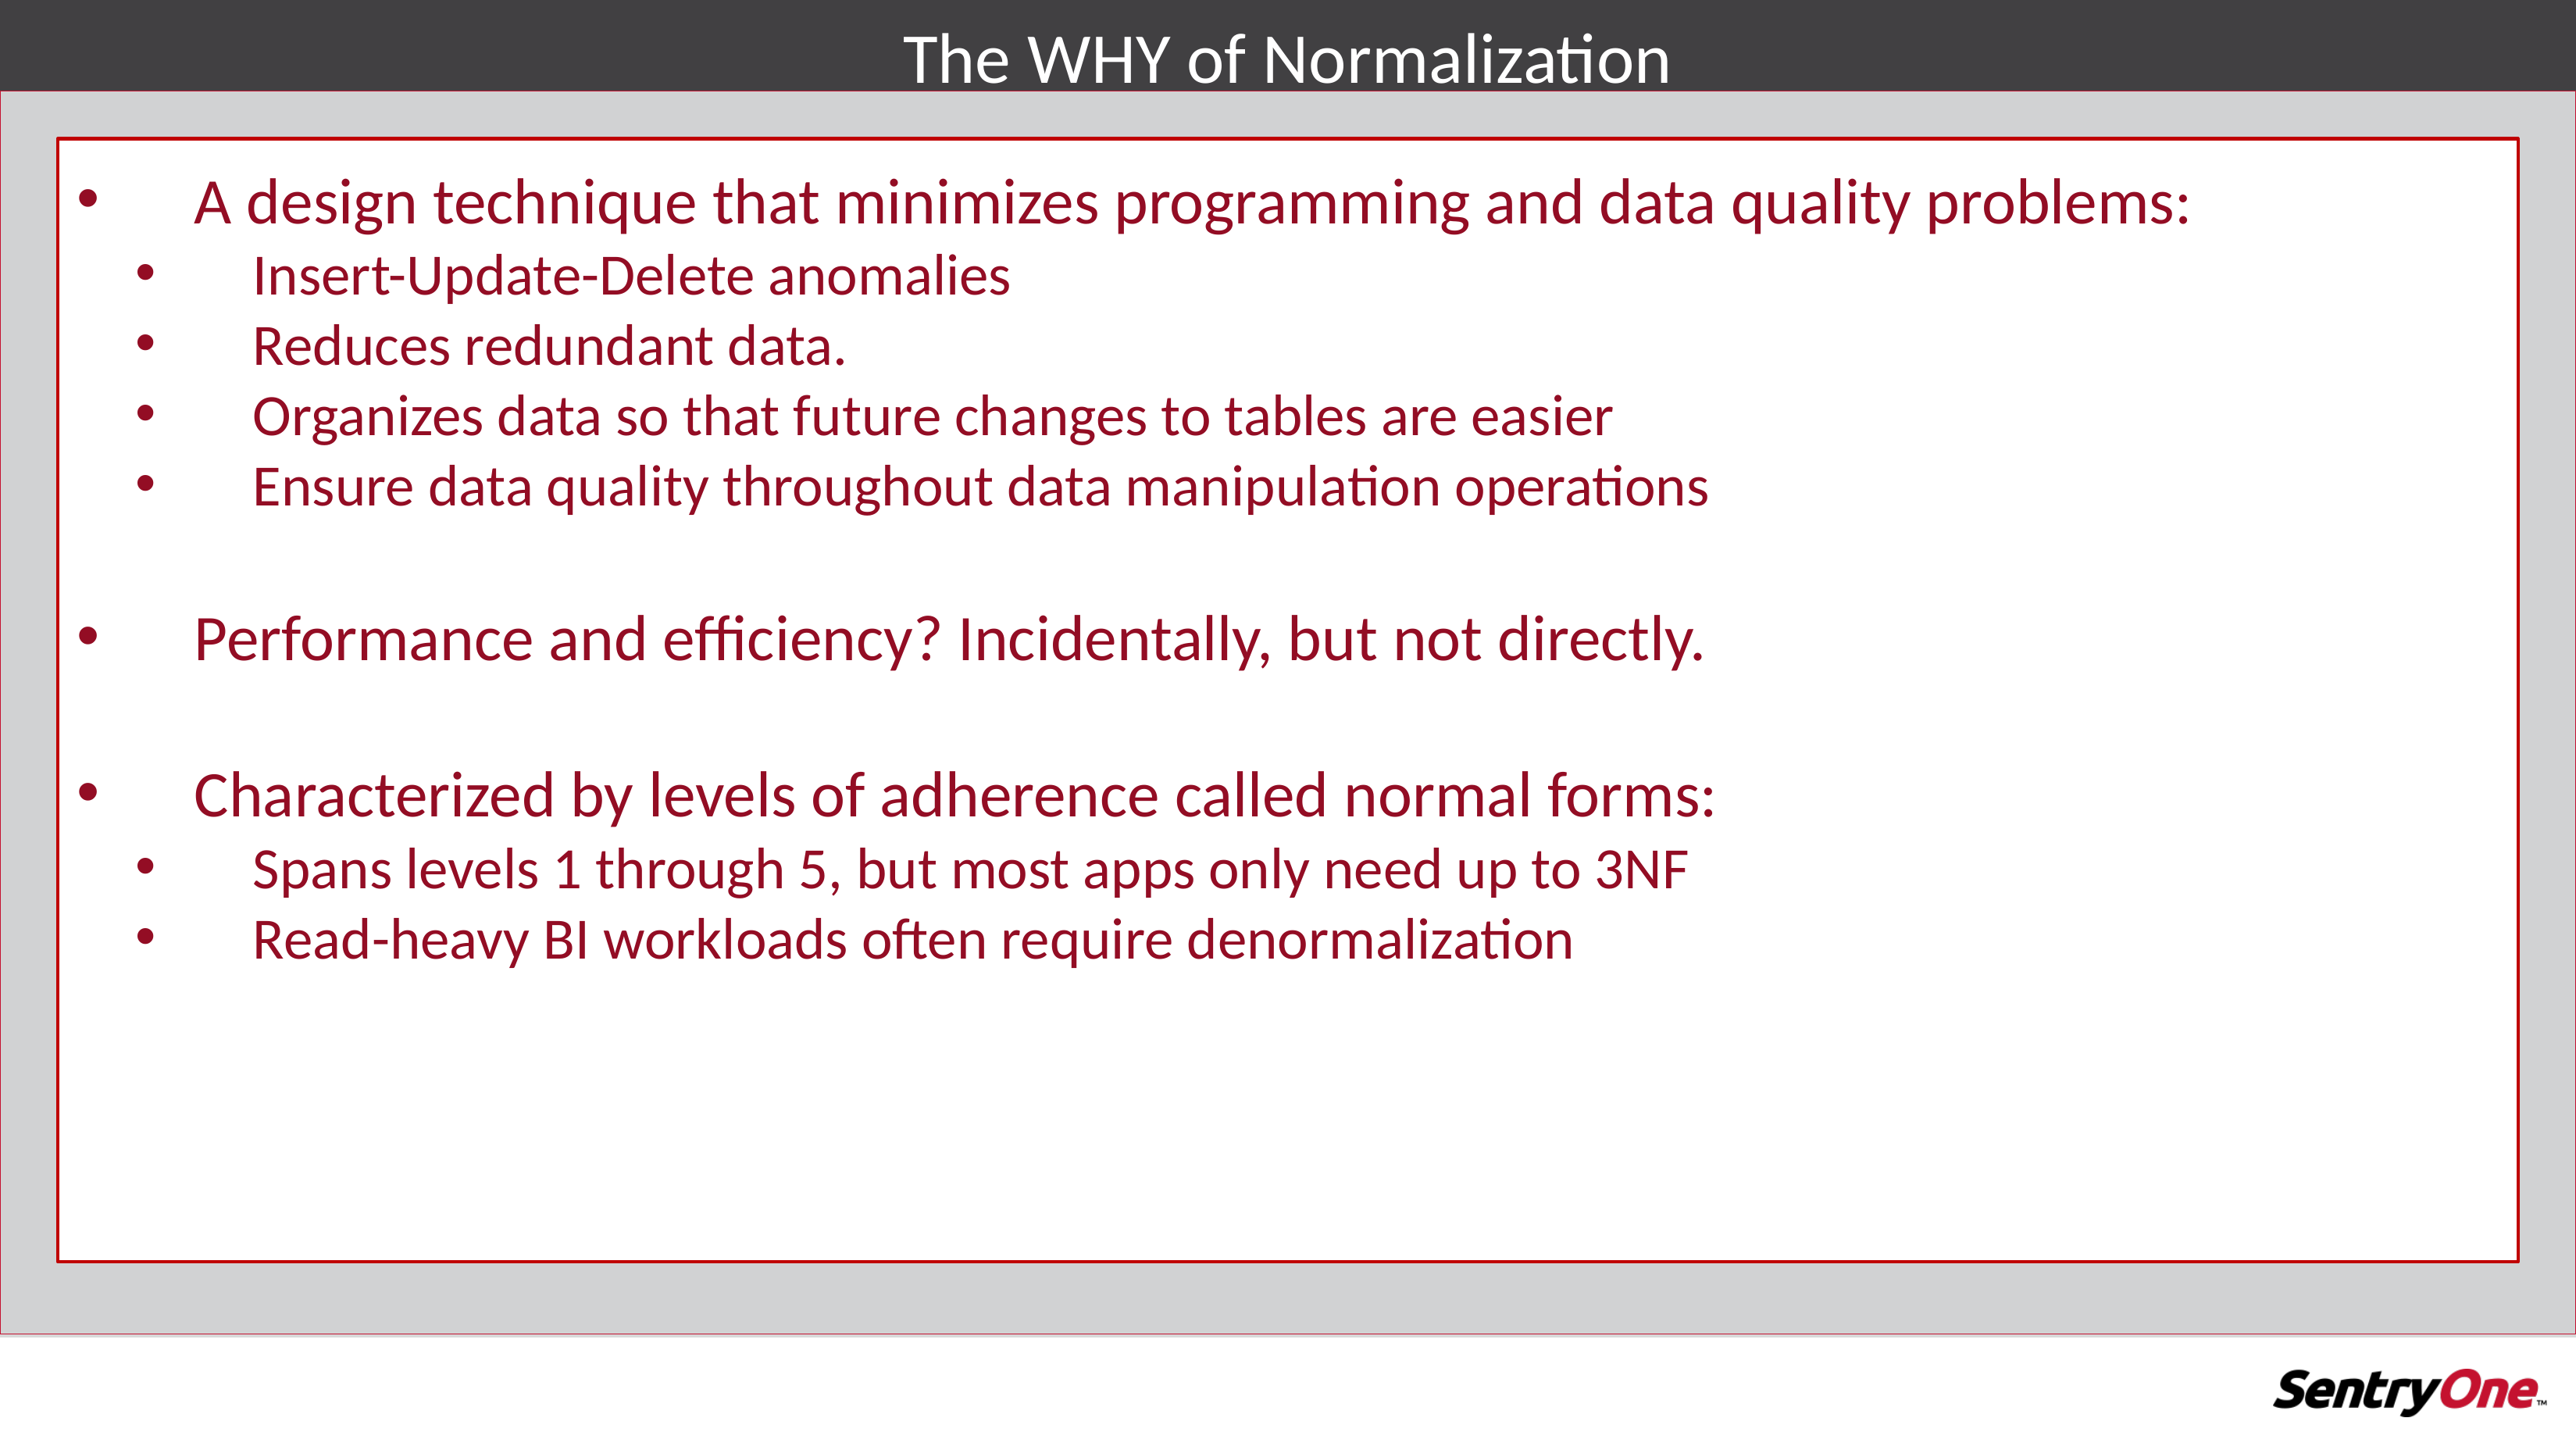

# The WHY of Normalization
A design technique that minimizes programming and data quality problems:
Insert-Update-Delete anomalies
Reduces redundant data.
Organizes data so that future changes to tables are easier
Ensure data quality throughout data manipulation operations

Performance and efficiency? Incidentally, but not directly.

Characterized by levels of adherence called normal forms:
Spans levels 1 through 5, but most apps only need up to 3NF
Read-heavy BI workloads often require denormalization